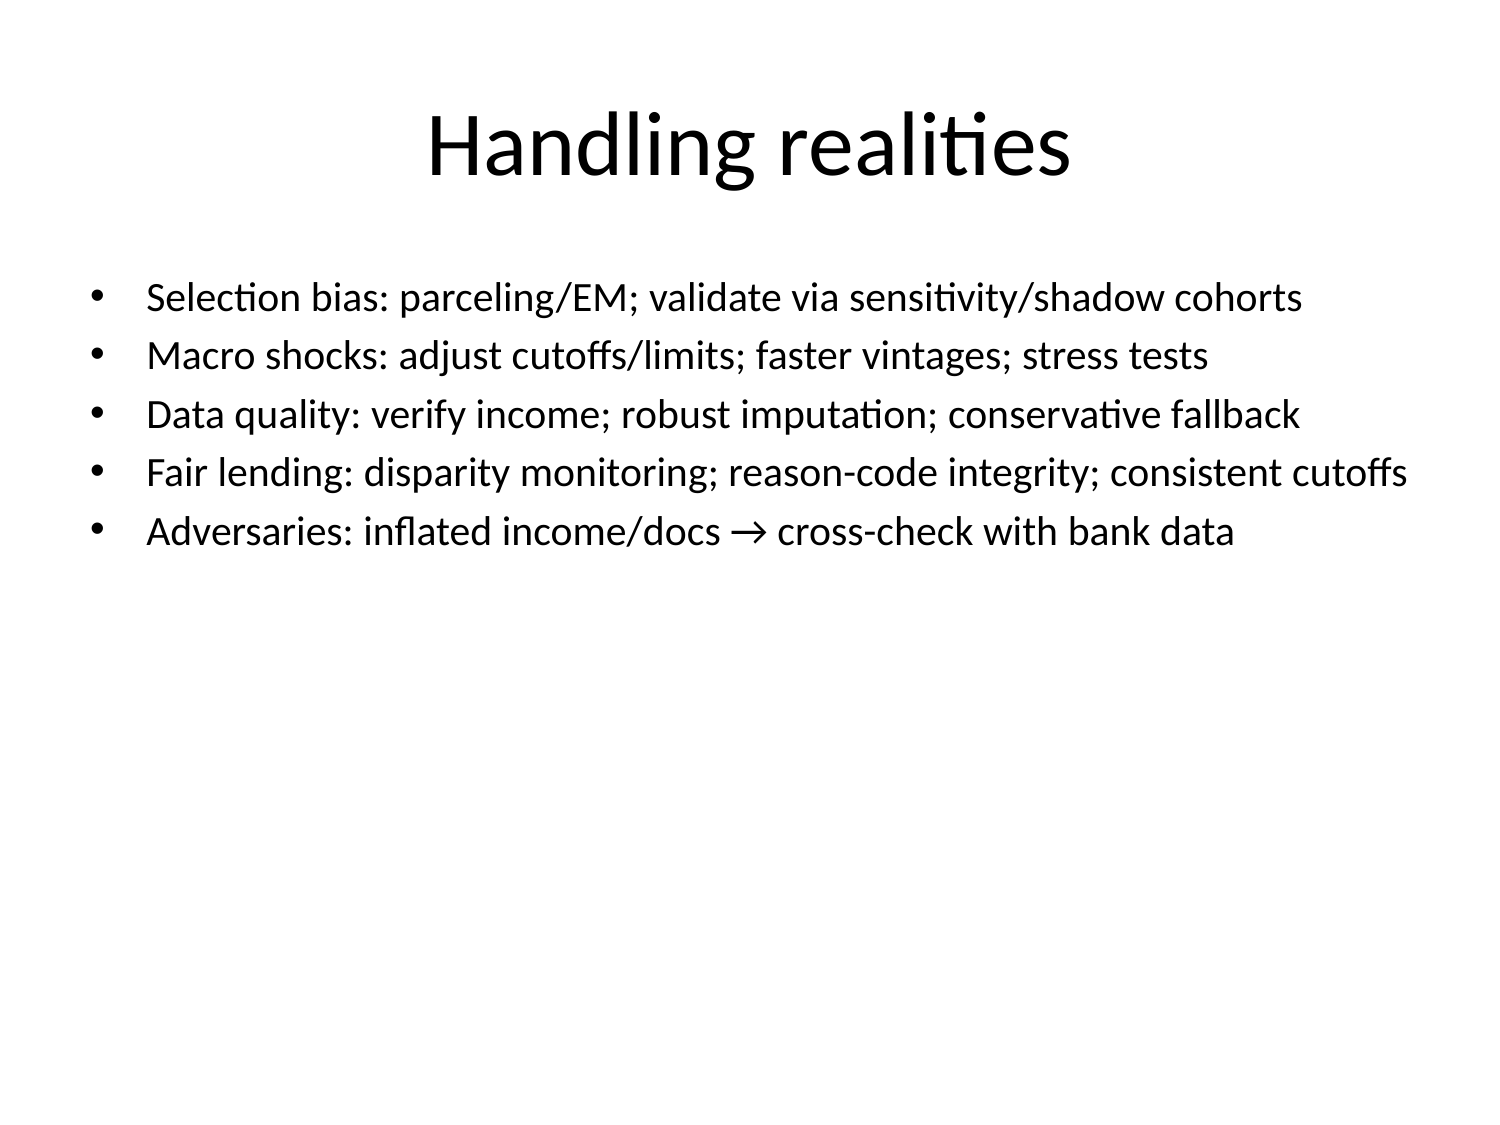

# Handling realities
Selection bias: parceling/EM; validate via sensitivity/shadow cohorts
Macro shocks: adjust cutoffs/limits; faster vintages; stress tests
Data quality: verify income; robust imputation; conservative fallback
Fair lending: disparity monitoring; reason-code integrity; consistent cutoffs
Adversaries: inflated income/docs → cross-check with bank data